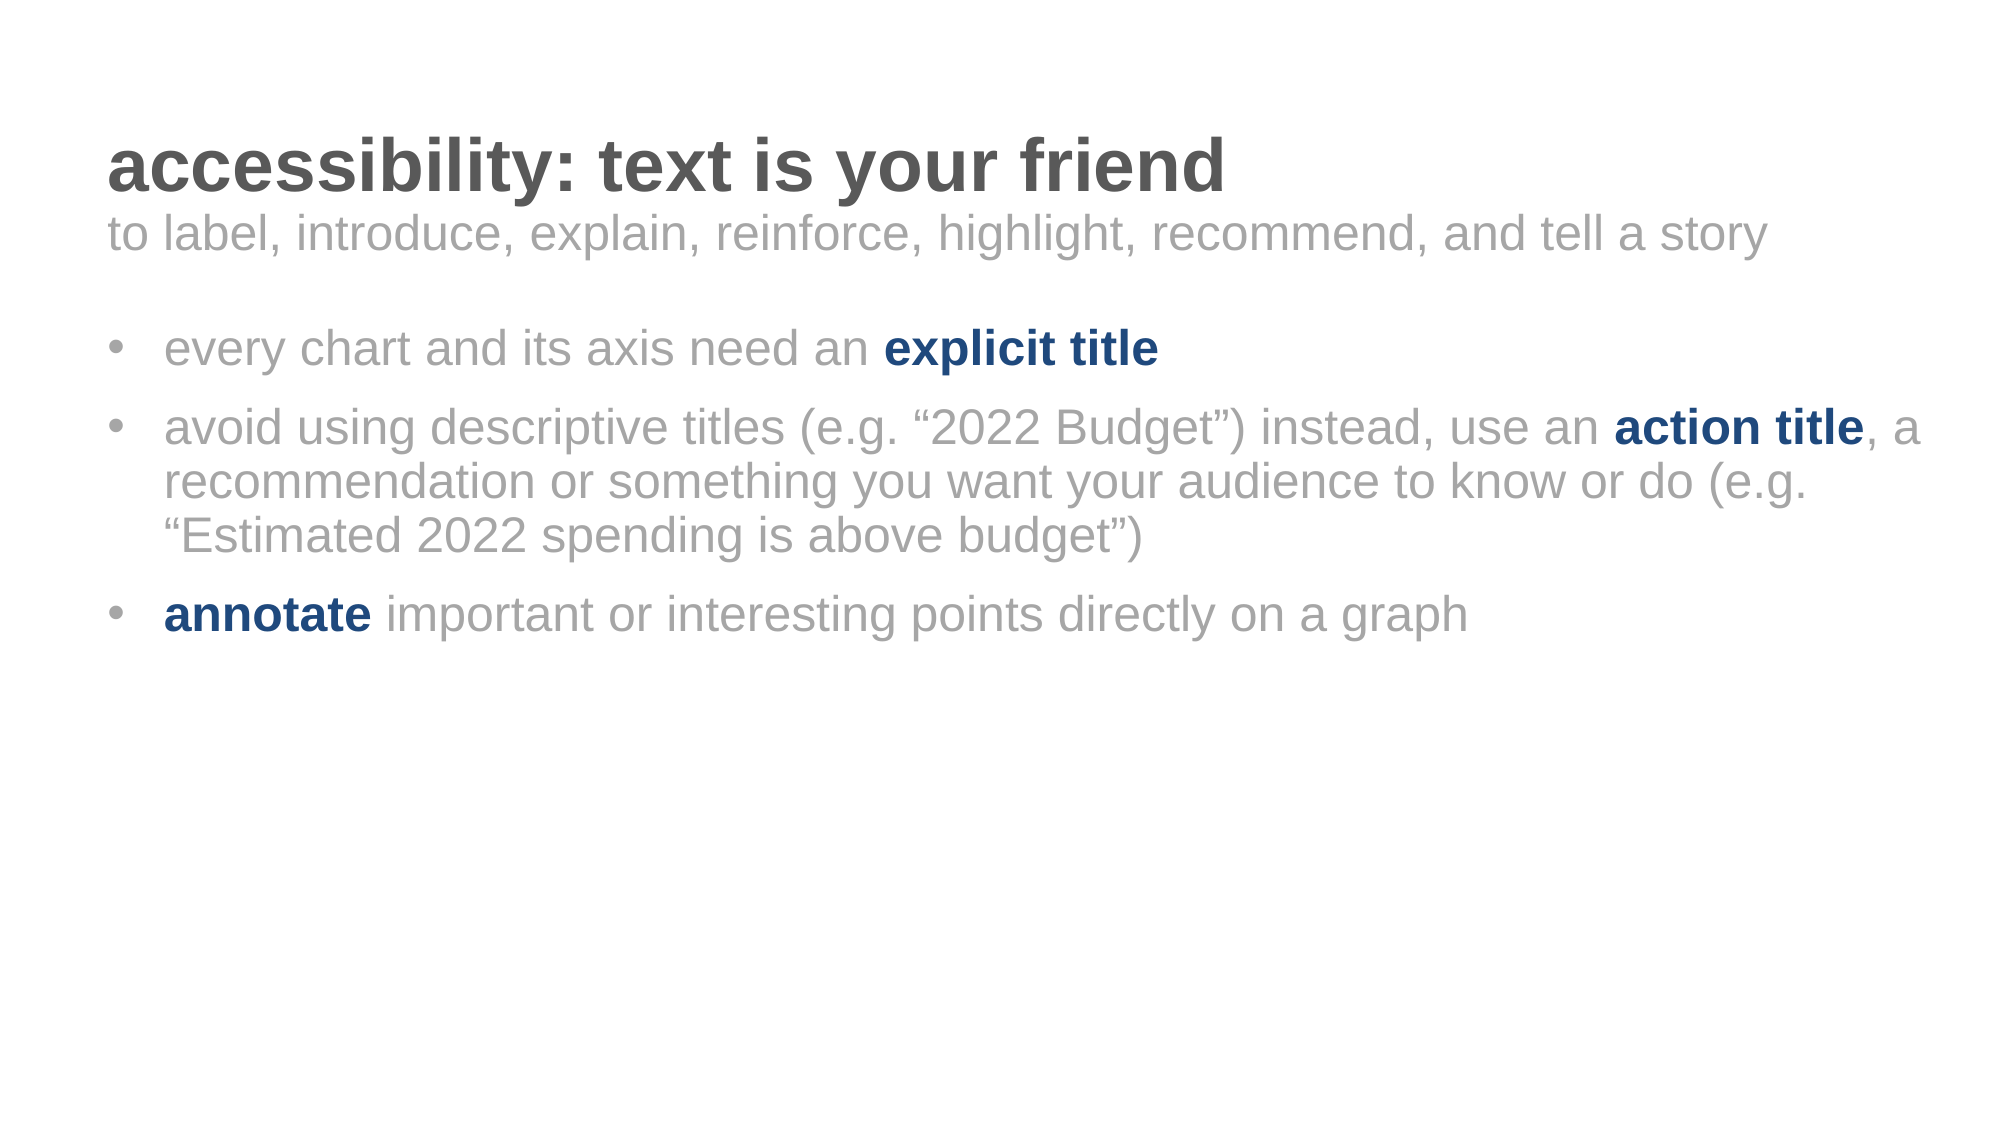

accessibility: text is your friend
to label, introduce, explain, reinforce, highlight, recommend, and tell a story
every chart and its axis need an explicit title
avoid using descriptive titles (e.g. “2022 Budget”) instead, use an action title, a recommendation or something you want your audience to know or do (e.g. “Estimated 2022 spending is above budget”)
annotate important or interesting points directly on a graph